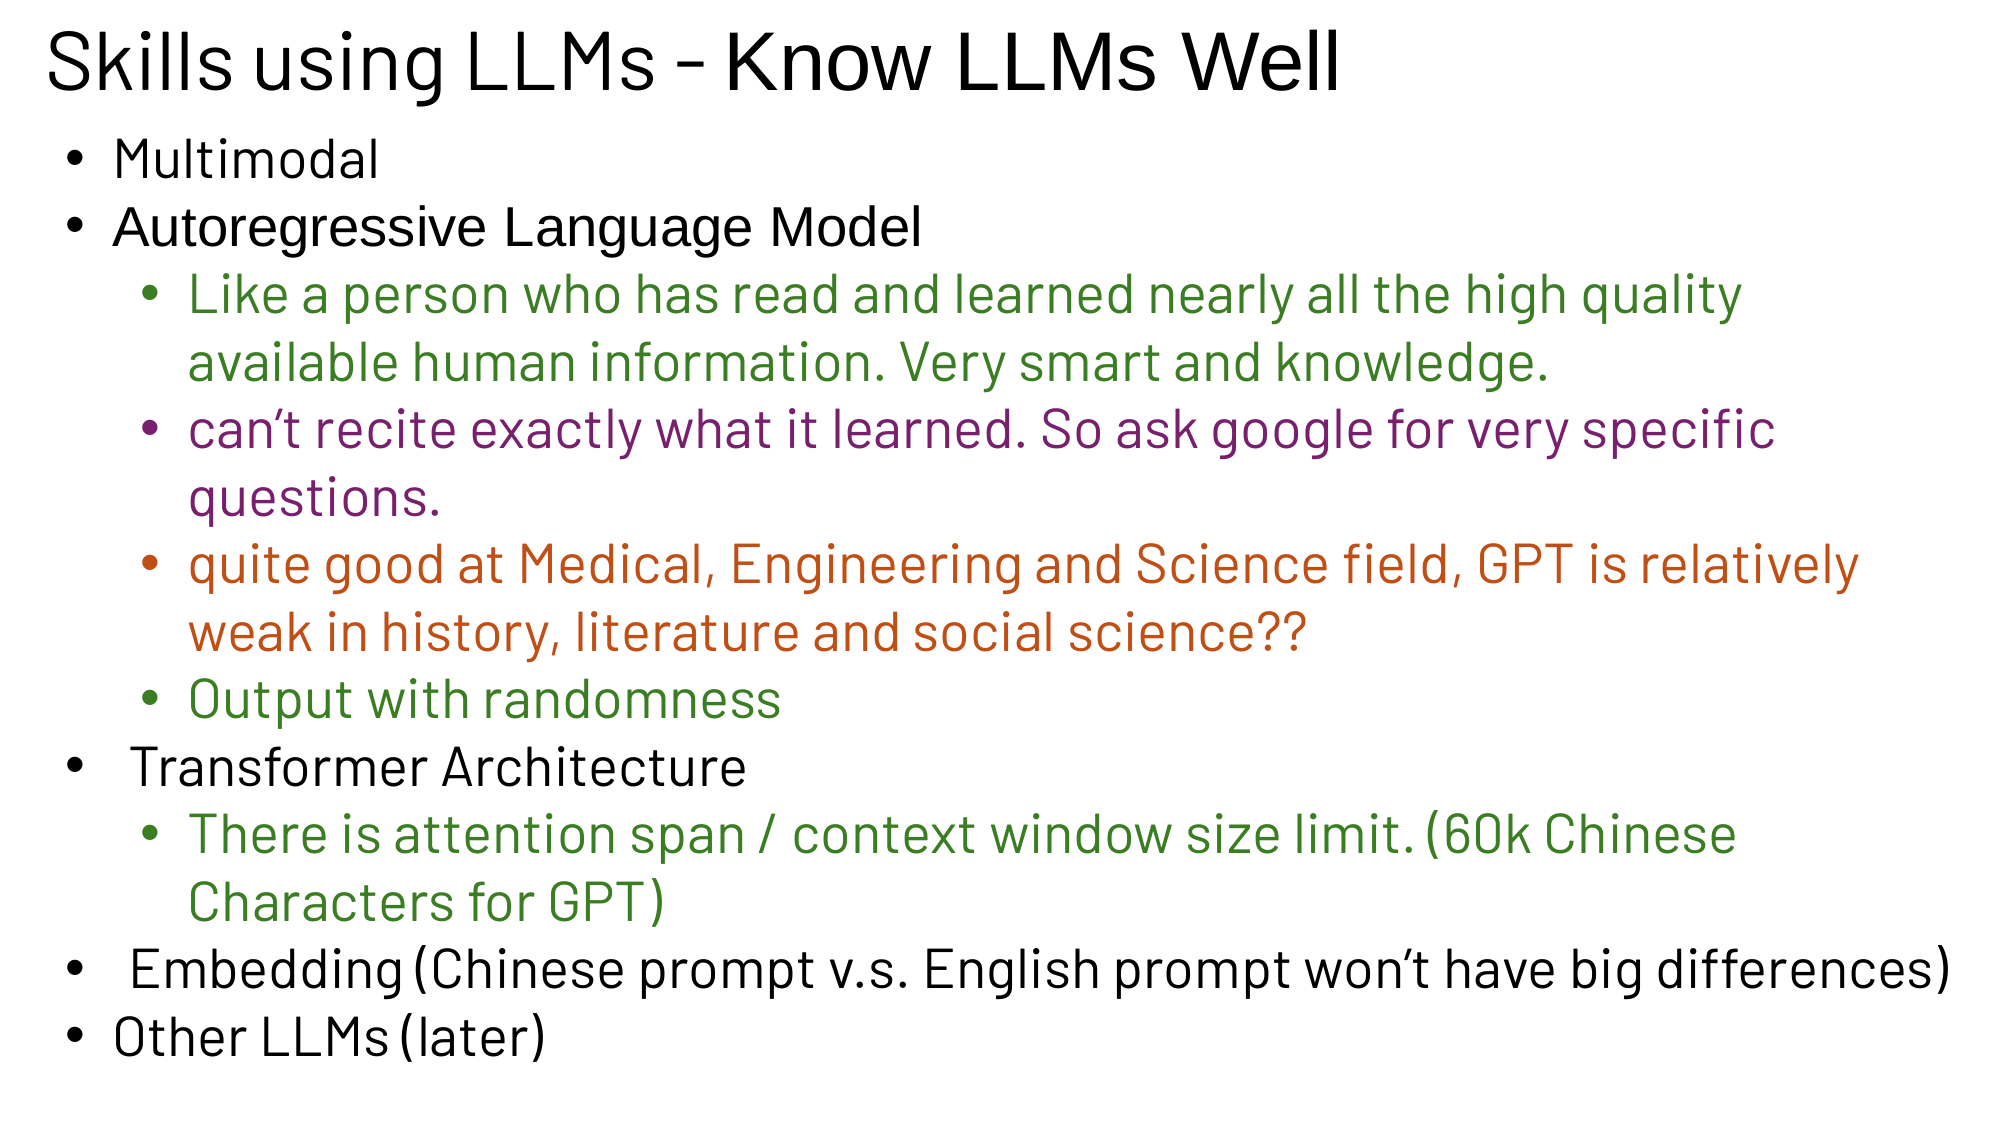

Skills using LLMs - Know LLMs Well

Multimodal
Autoregressive Language Model
Like a person who has read and learned nearly all the high quality available human information. Very smart and knowledge.
can’t recite exactly what it learned. So ask google for very specific questions.
quite good at Medical, Engineering and Science field, GPT is relatively weak in history, literature and social science??
Output with randomness
 Transformer Architecture
There is attention span / context window size limit. (60k Chinese Characters for GPT)
 Embedding (Chinese prompt v.s. English prompt won’t have big differences)
Other LLMs (later)